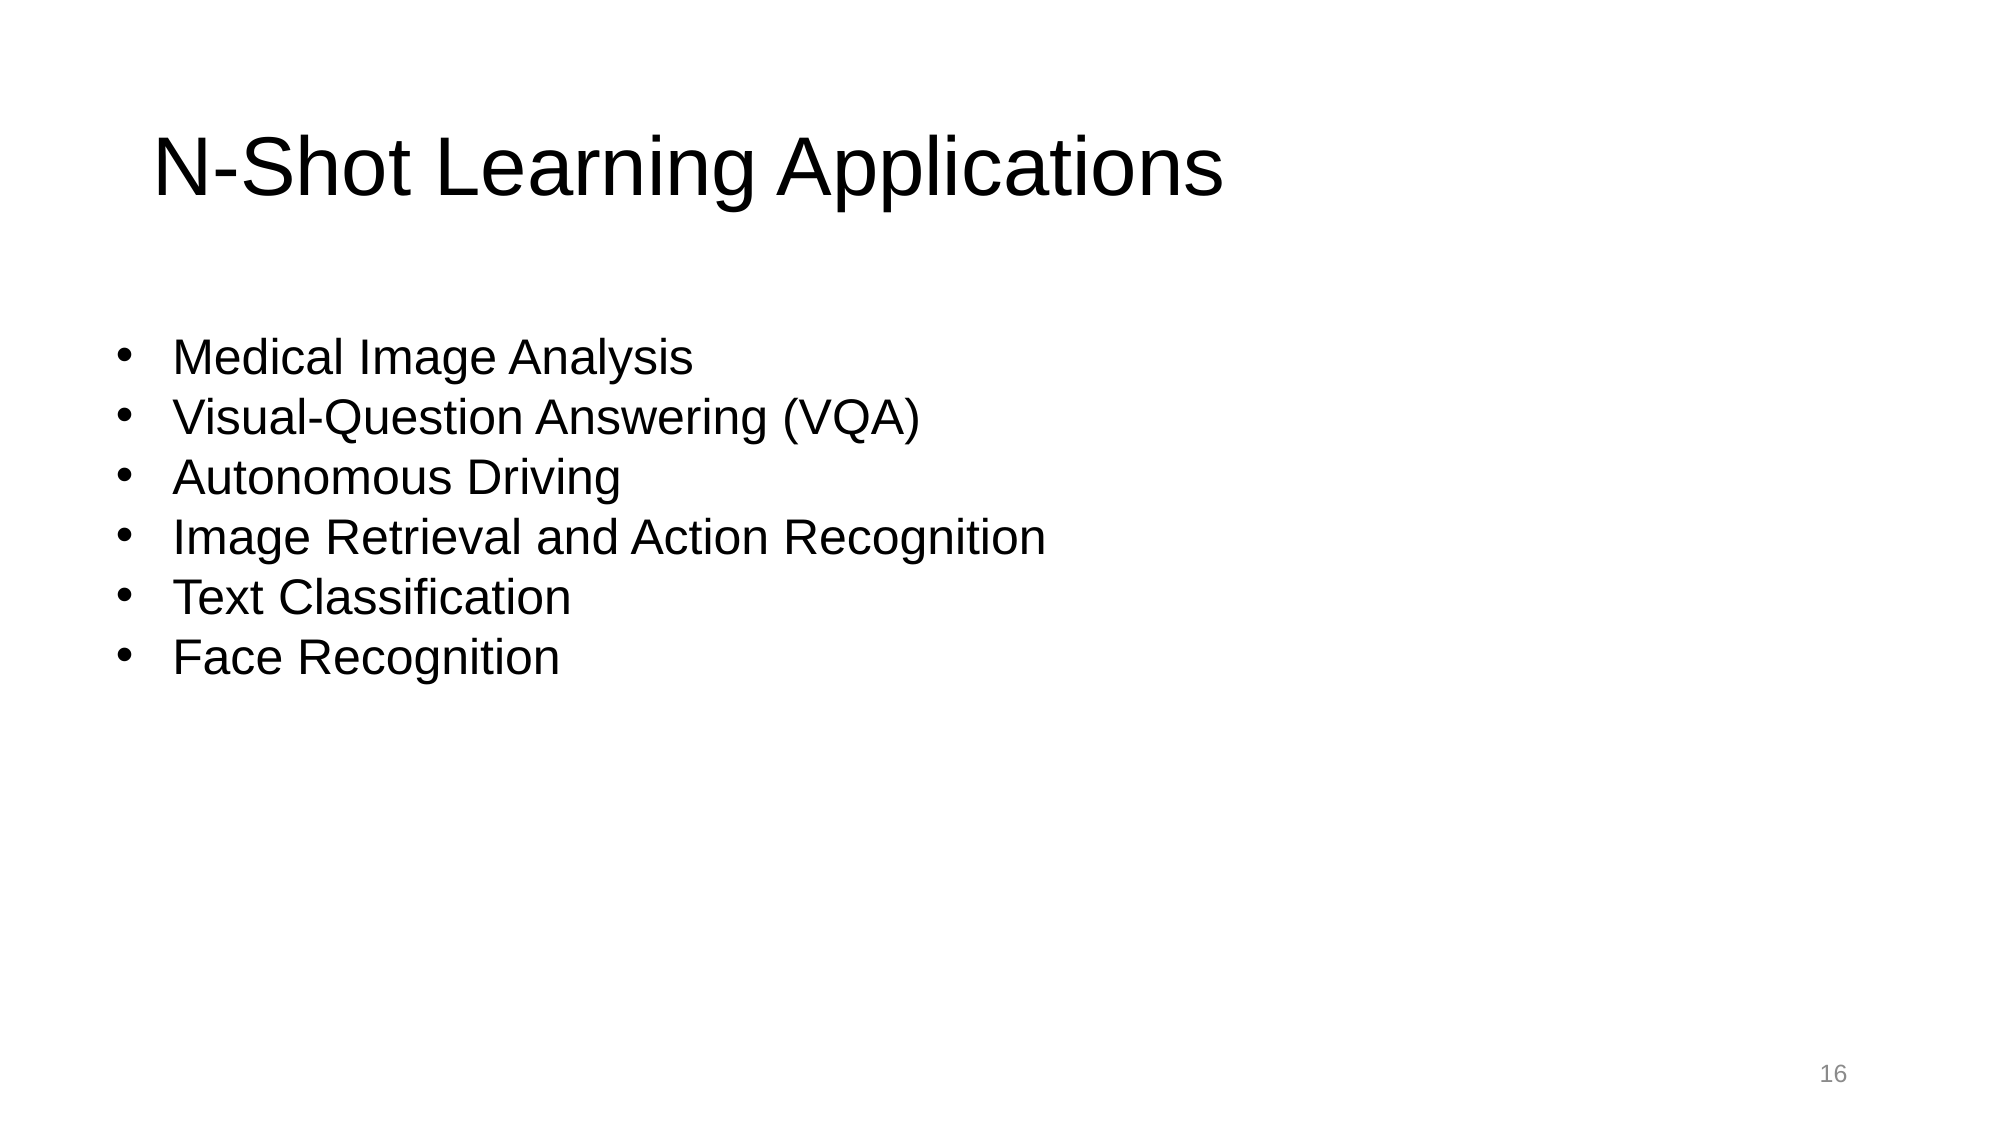

# N-Shot Learning Applications
Medical Image Analysis
Visual-Question Answering (VQA)
Autonomous Driving
Image Retrieval and Action Recognition
Text Classification
Face Recognition

16